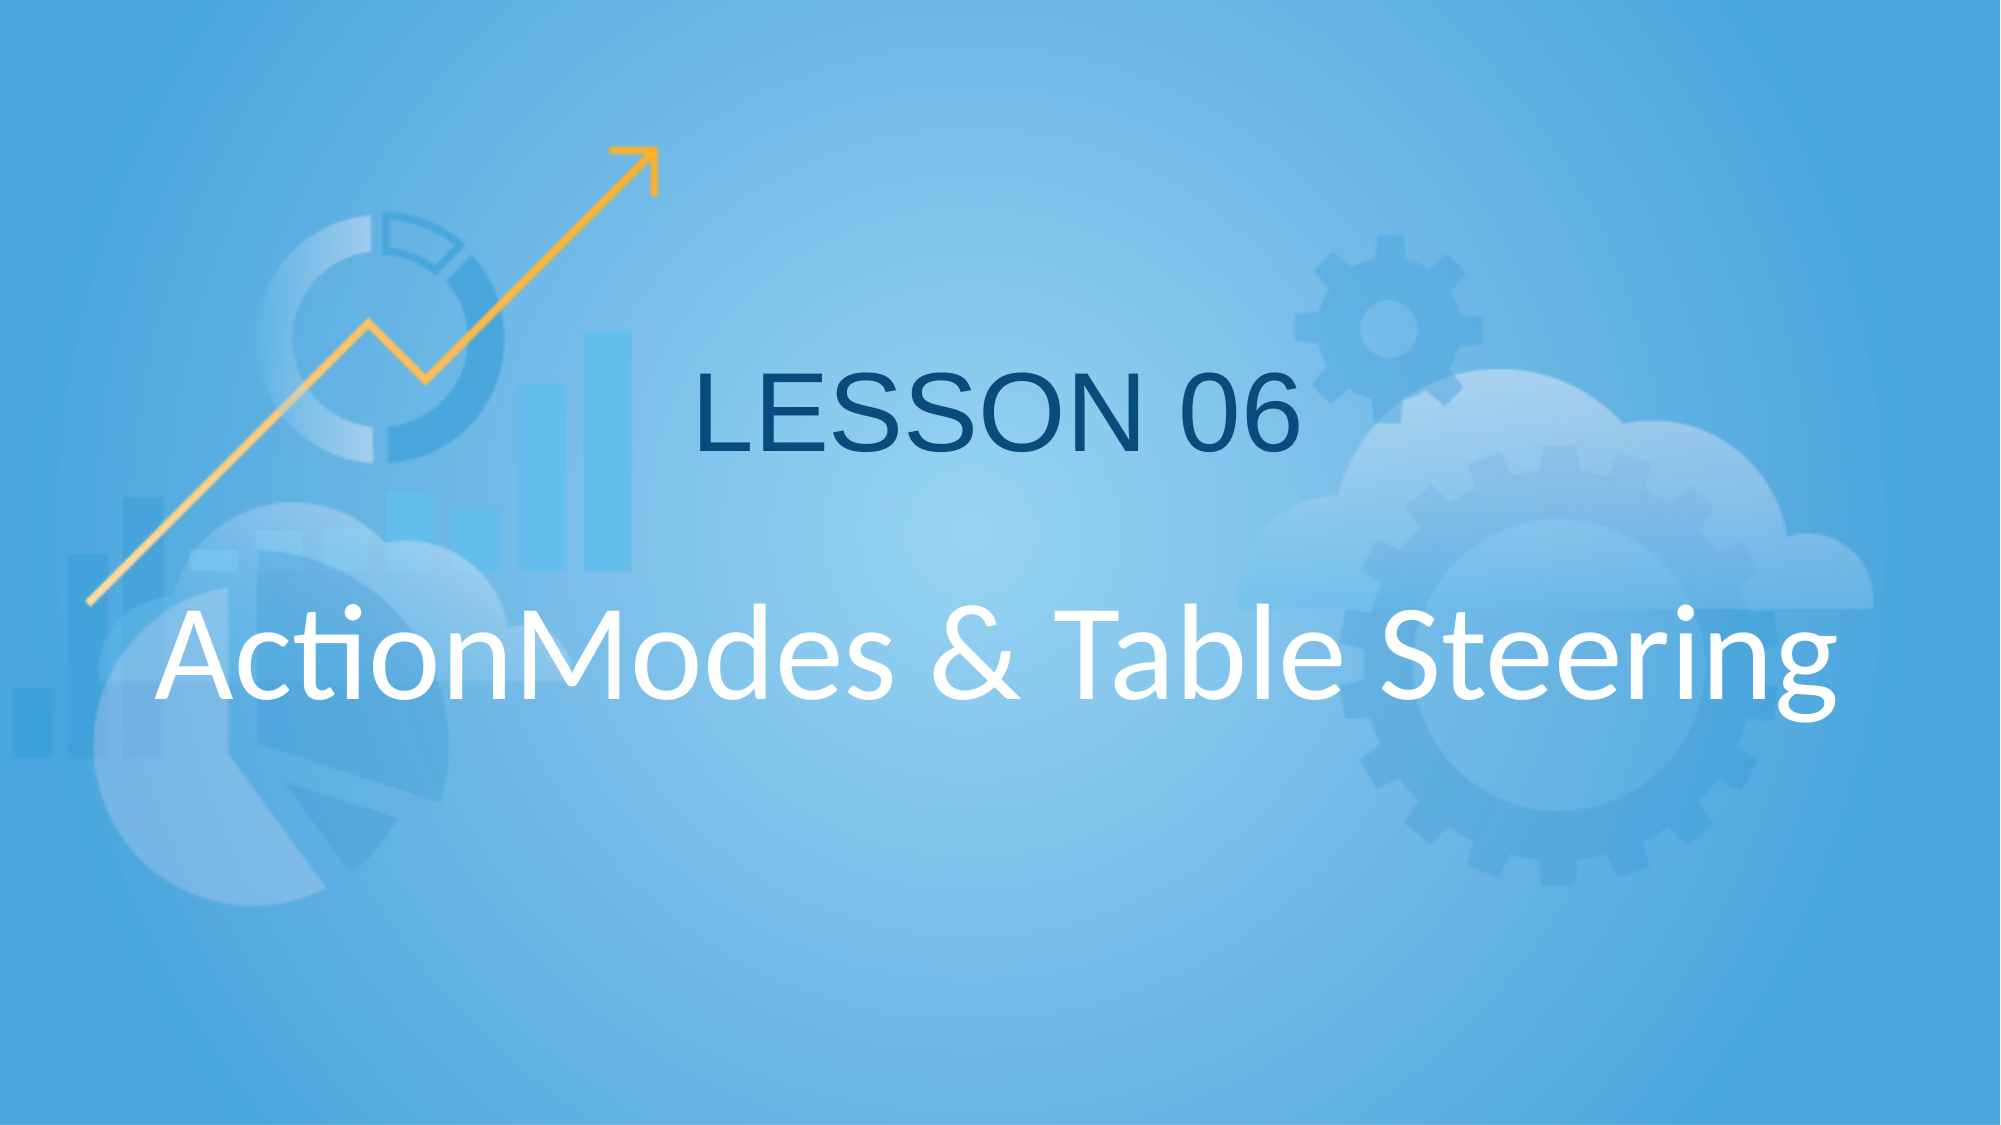

# LESSON 06
ActionModes & Table Steering